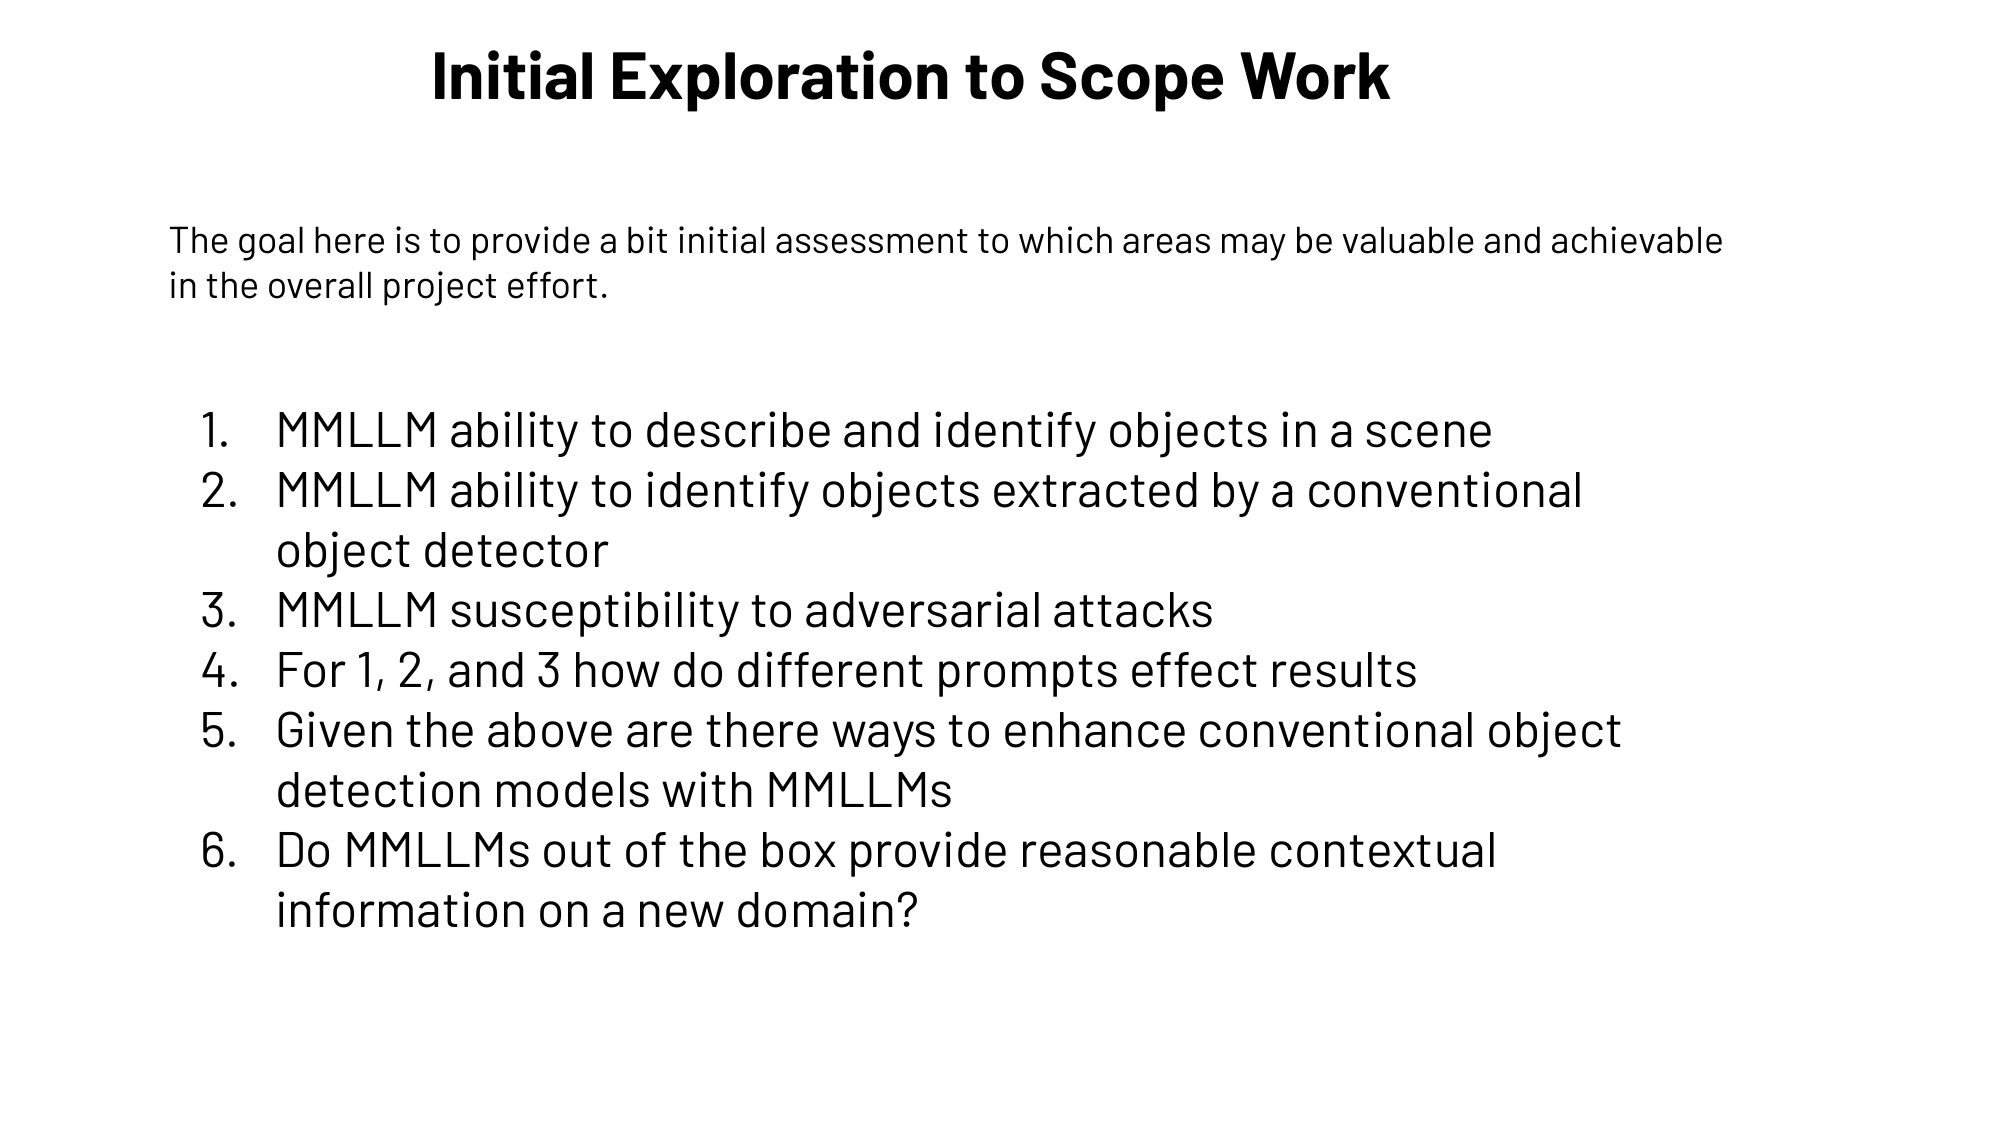

# Initial Exploration to Scope Work
The goal here is to provide a bit initial assessment to which areas may be valuable and achievable in the overall project effort.
MMLLM ability to describe and identify objects in a scene
MMLLM ability to identify objects extracted by a conventional object detector
MMLLM susceptibility to adversarial attacks
For 1, 2, and 3 how do different prompts effect results
Given the above are there ways to enhance conventional object detection models with MMLLMs
Do MMLLMs out of the box provide reasonable contextual information on a new domain?